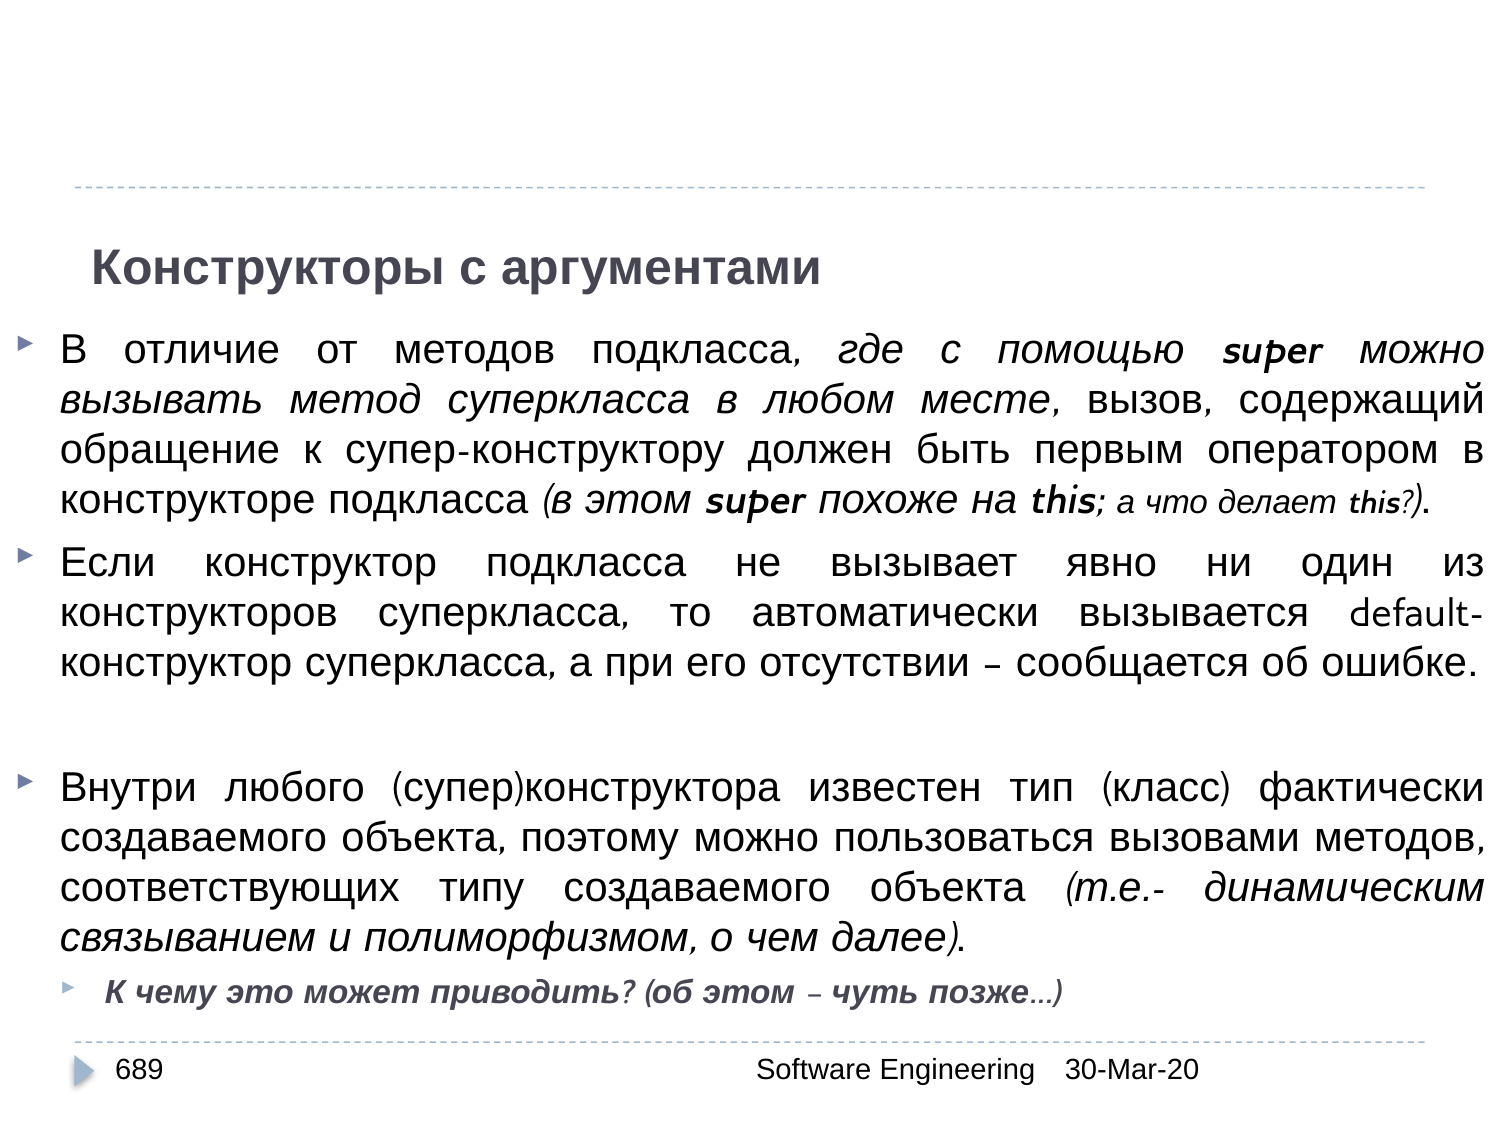

# Конструкторы с аргументами
В отличие от методов подкласса, где с помощью super можно вызывать метод суперкласса в любом месте, вызов, содержащий обращение к супер-конструктору должен быть первым оператором в конструкторе подкласса (в этом super похоже на this; а что делает this?).
Если конструктор подкласса не вызывает явно ни один из конструкторов суперкласса, то автоматически вызывается default-конструктор суперкласса, а при его отсутствии – сообщается об ошибке.

Внутри любого (супер)конструктора известен тип (класс) фактически создаваемого объекта, поэтому можно пользоваться вызовами методов, соответствующих типу создаваемого объекта (т.е.- динамическим связыванием и полиморфизмом, о чем далее).
К чему это может приводить? (об этом – чуть позже...)
689
Software Engineering
30-Mar-20